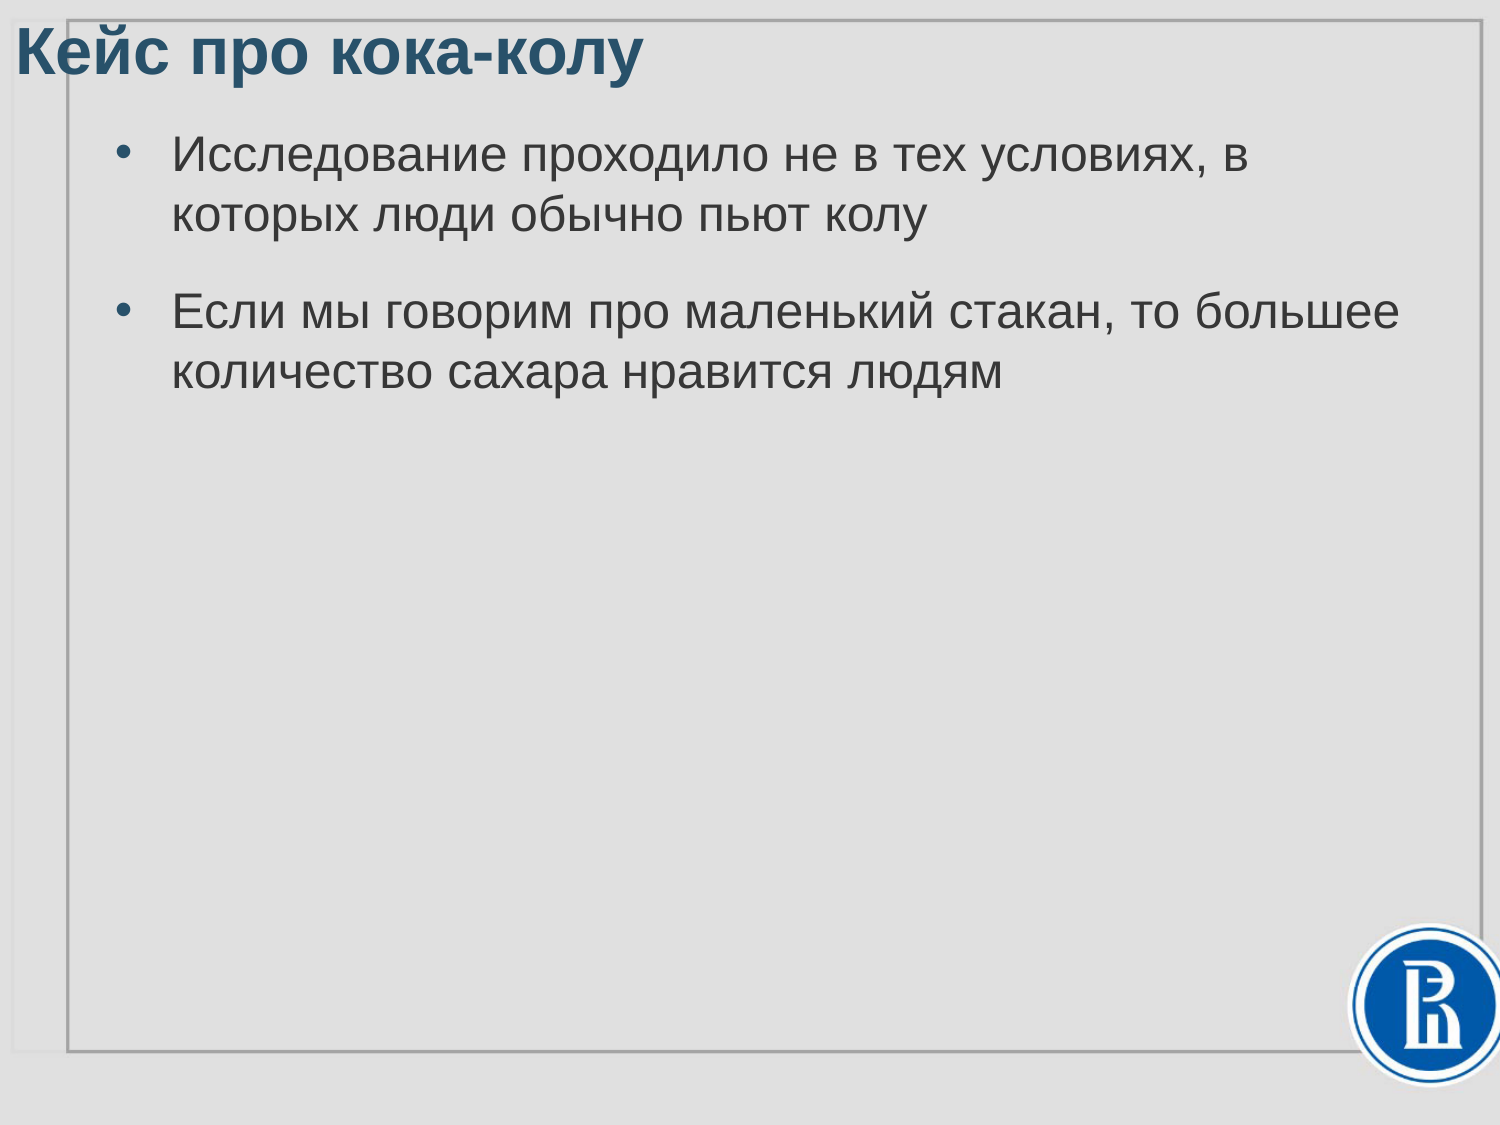

Кейс про кока-колу
Исследование проходило не в тех условиях, в которых люди обычно пьют колу
Если мы говорим про маленький стакан, то большее количество сахара нравится людям